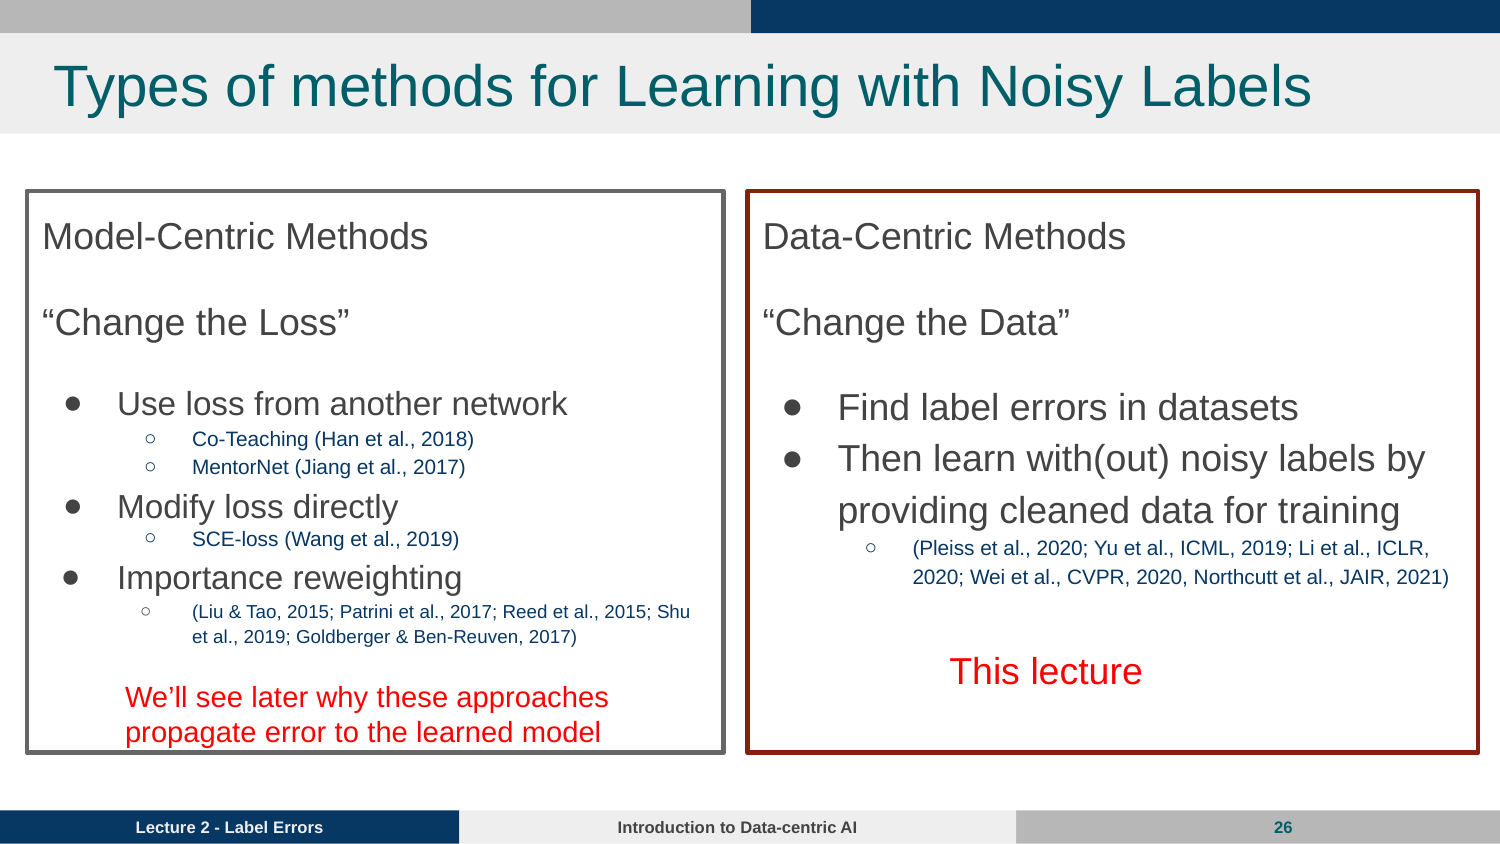

# Types of methods for Learning with Noisy Labels
Model-Centric Methods
“Change the Loss”
Use loss from another network
Co-Teaching (Han et al., 2018)
MentorNet (Jiang et al., 2017)
Modify loss directly
SCE-loss (Wang et al., 2019)
Importance reweighting
(Liu & Tao, 2015; Patrini et al., 2017; Reed et al., 2015; Shu et al., 2019; Goldberger & Ben-Reuven, 2017)

Data-Centric Methods
“Change the Data”
Find label errors in datasets
Then learn with(out) noisy labels by providing cleaned data for training
(Pleiss et al., 2020; Yu et al., ICML, 2019; Li et al., ICLR, 2020; Wei et al., CVPR, 2020, Northcutt et al., JAIR, 2021)

This lecture
We’ll see later why these approaches
propagate error to the learned model
26